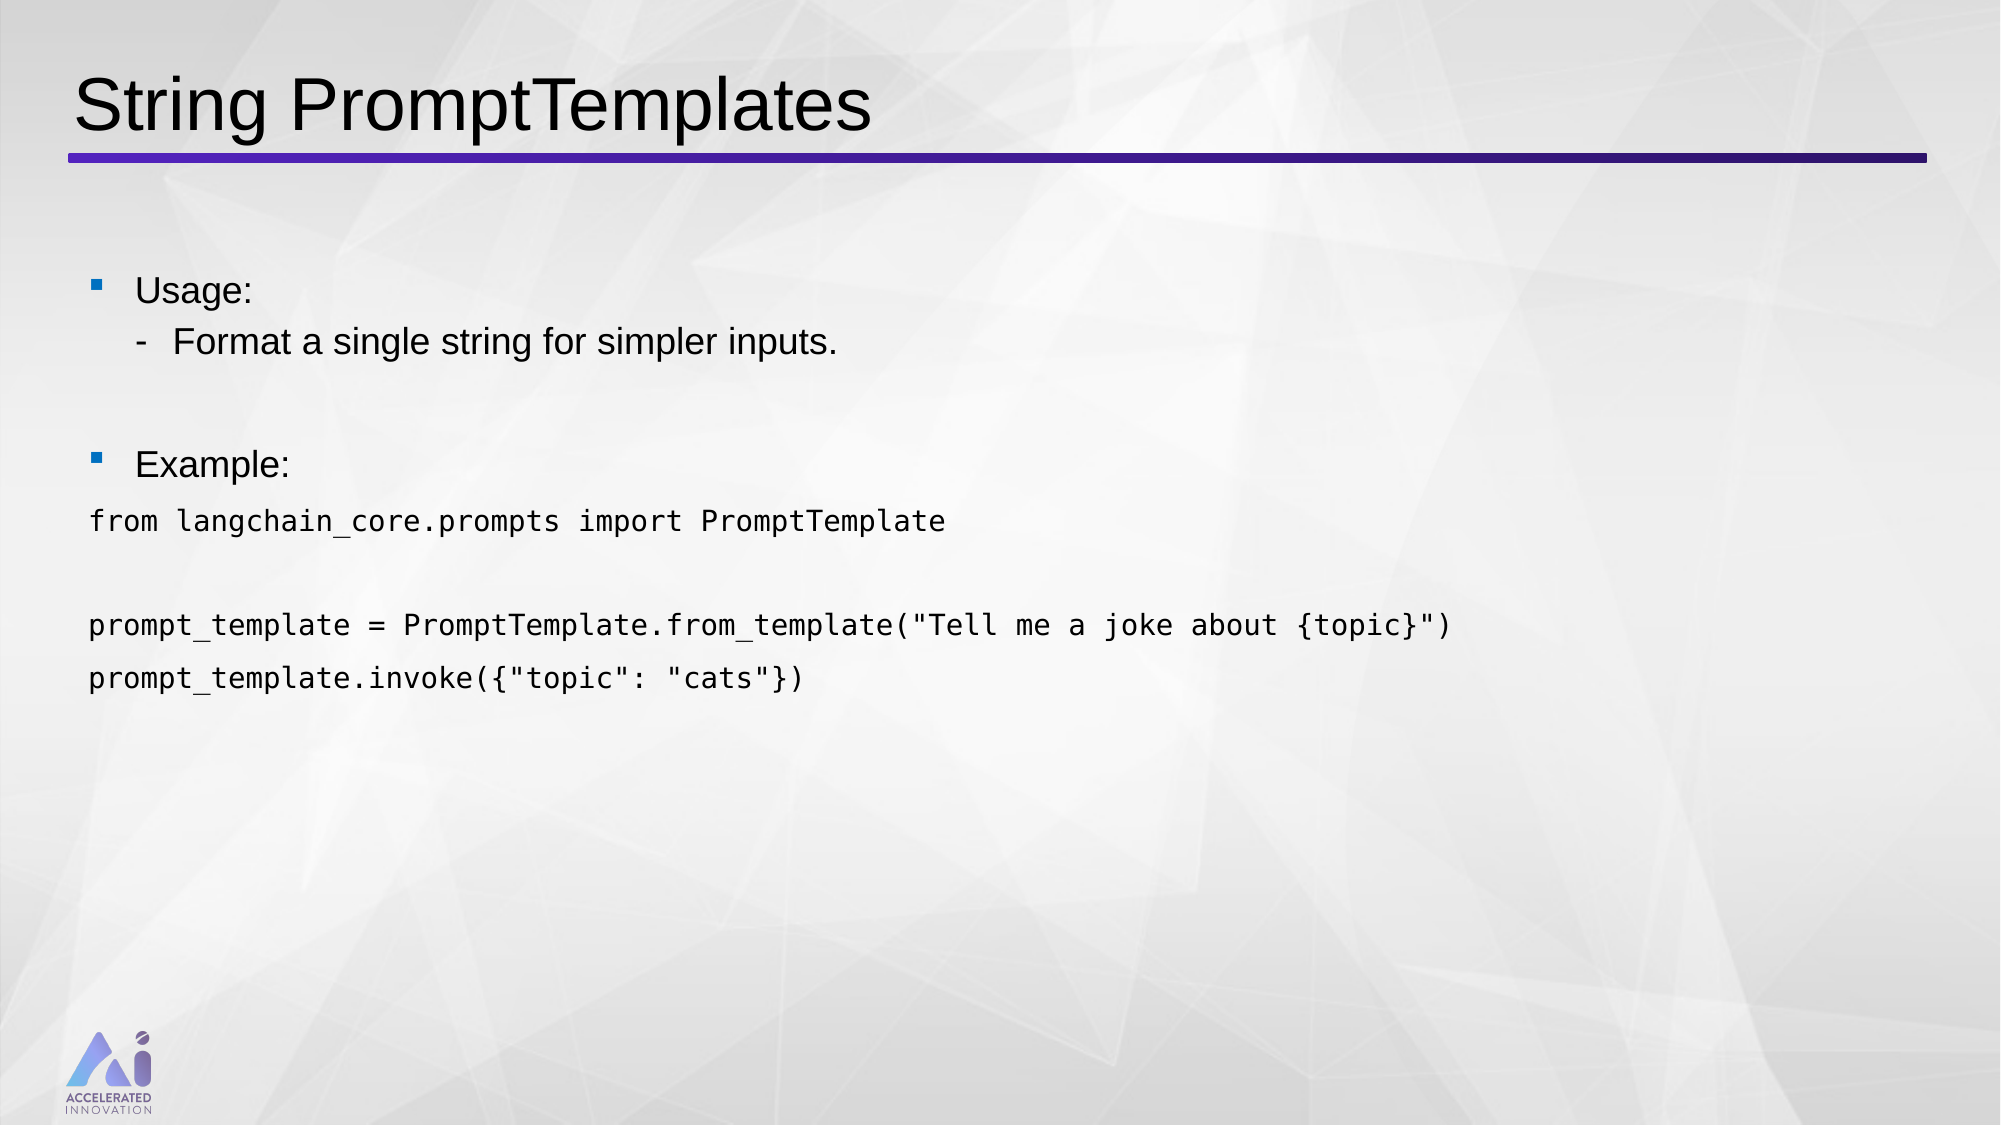

# String PromptTemplates

Usage:
Format a single string for simpler inputs.

Example:
from langchain_core.prompts import PromptTemplate

prompt_template = PromptTemplate.from_template("Tell me a joke about {topic}")
prompt_template.invoke({"topic": "cats"})